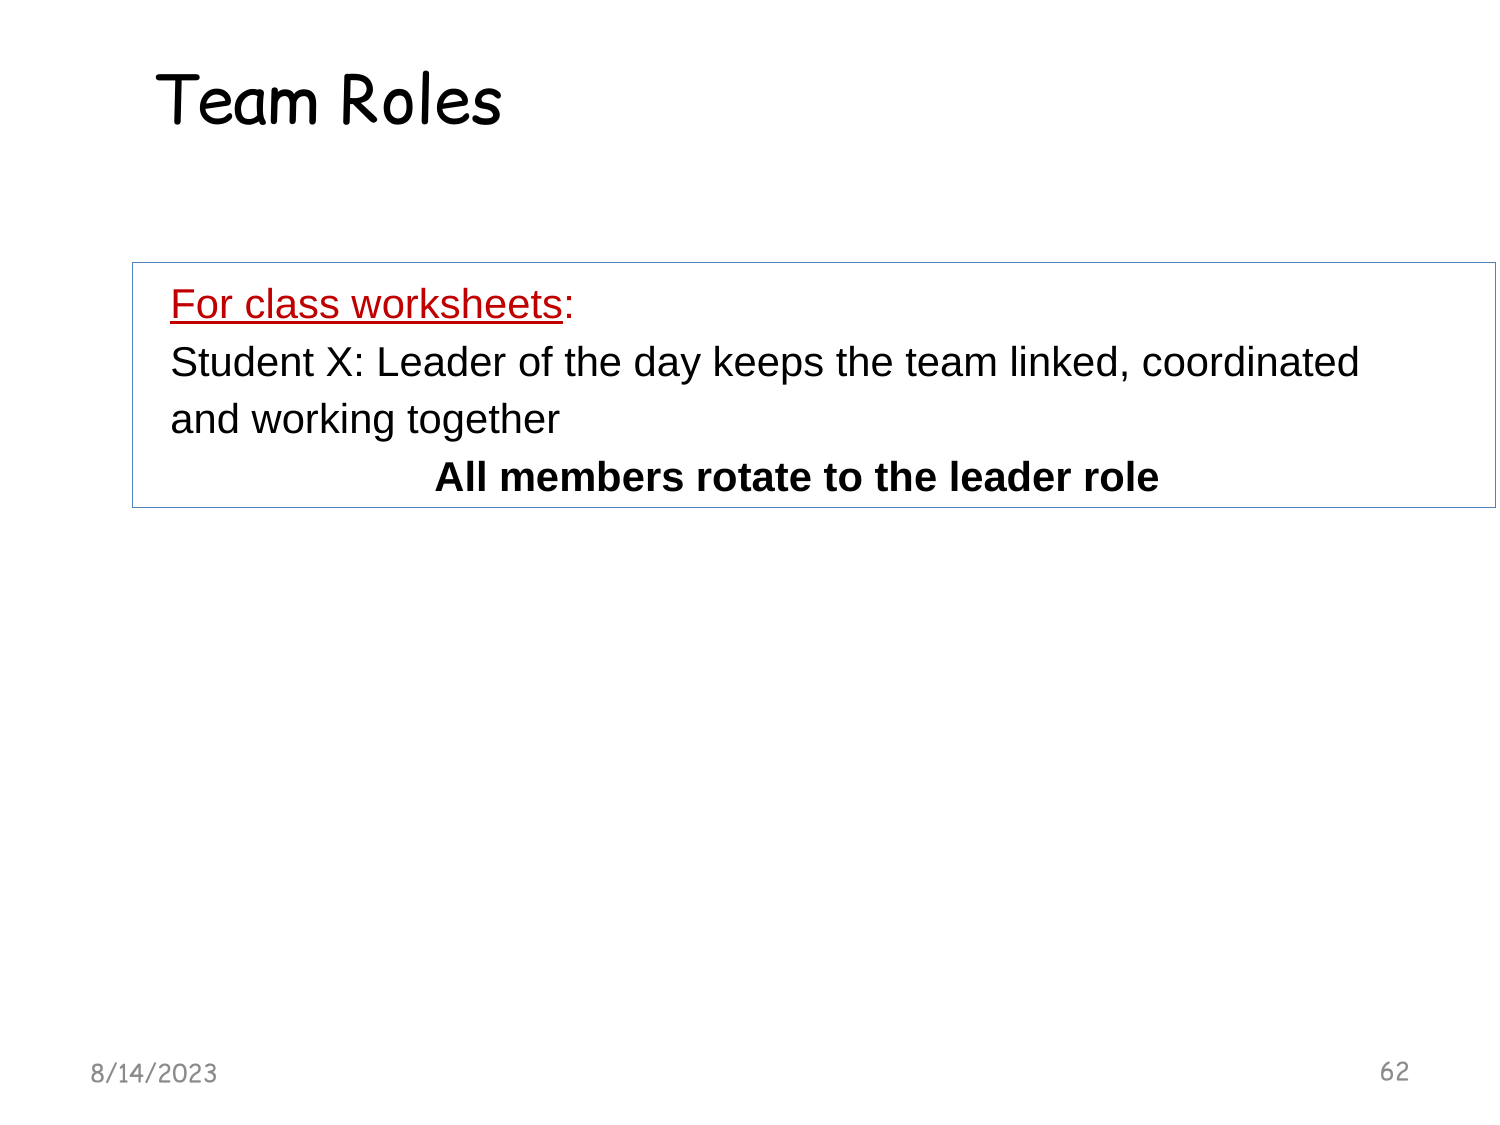

Team Roles
For class worksheets:
Student X: Leader of the day keeps the team linked, coordinated and working together
All members rotate to the leader role
8/14/2023
62